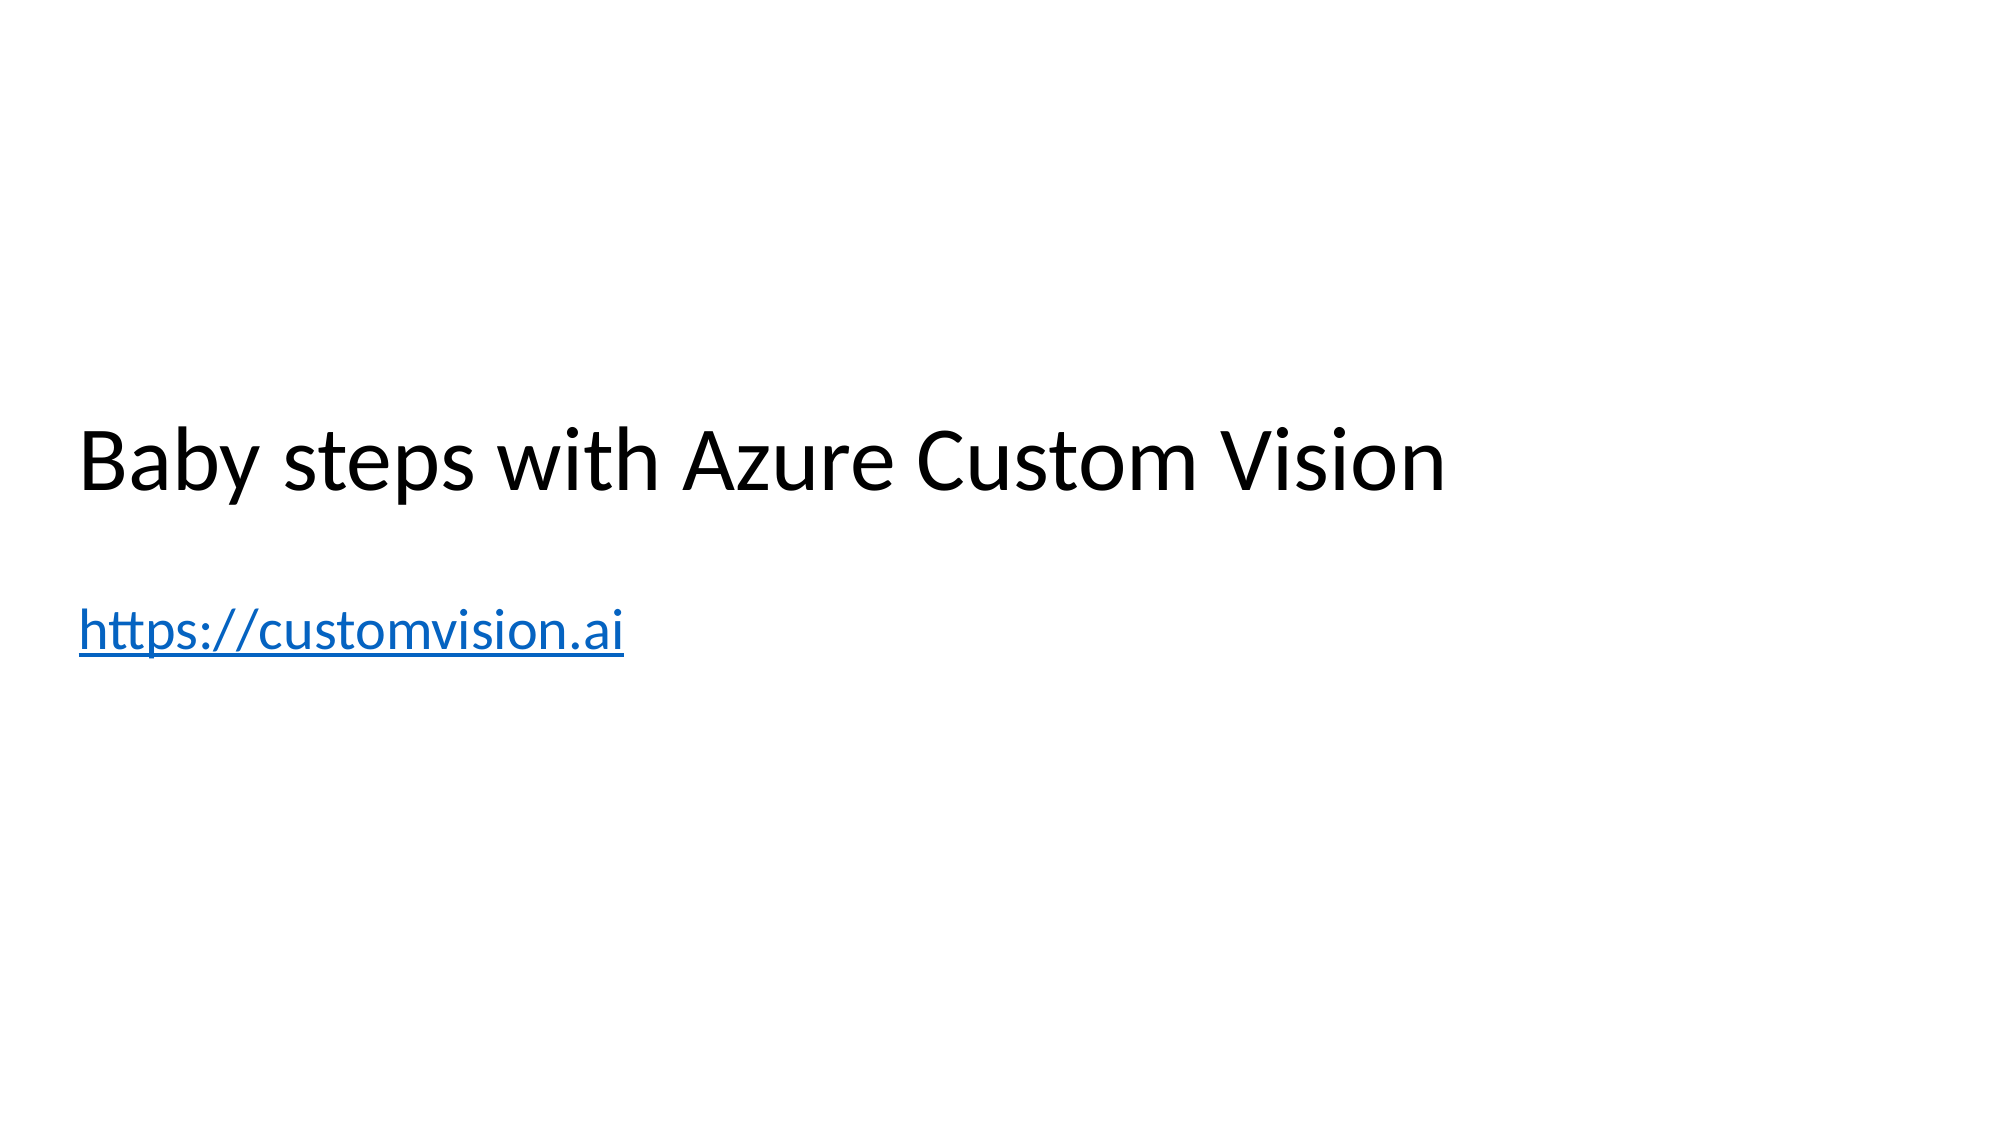

# Baby steps with Azure Custom Vision
https://customvision.ai